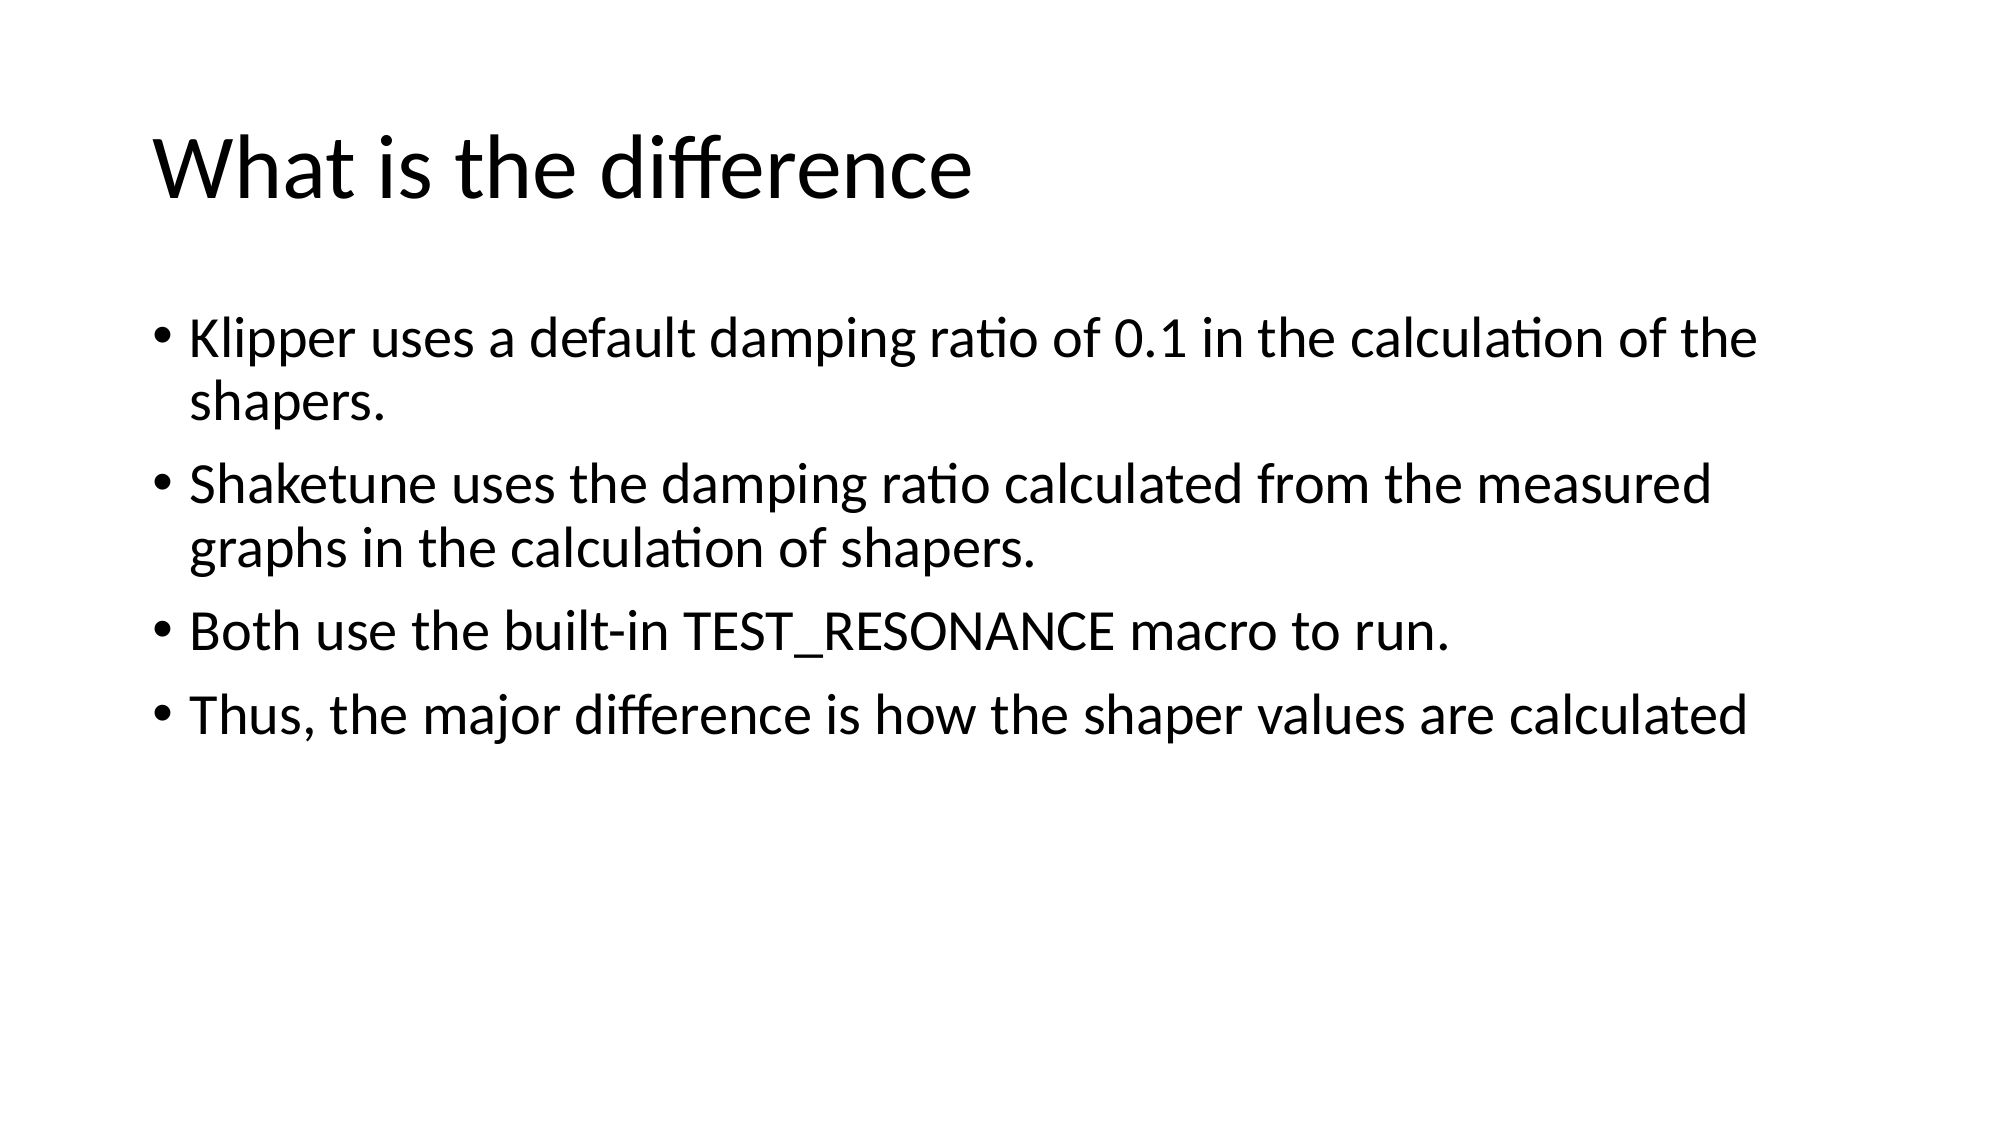

# What is the difference
Klipper uses a default damping ratio of 0.1 in the calculation of the shapers.
Shaketune uses the damping ratio calculated from the measured graphs in the calculation of shapers.
Both use the built-in TEST_RESONANCE macro to run.
Thus, the major difference is how the shaper values are calculated